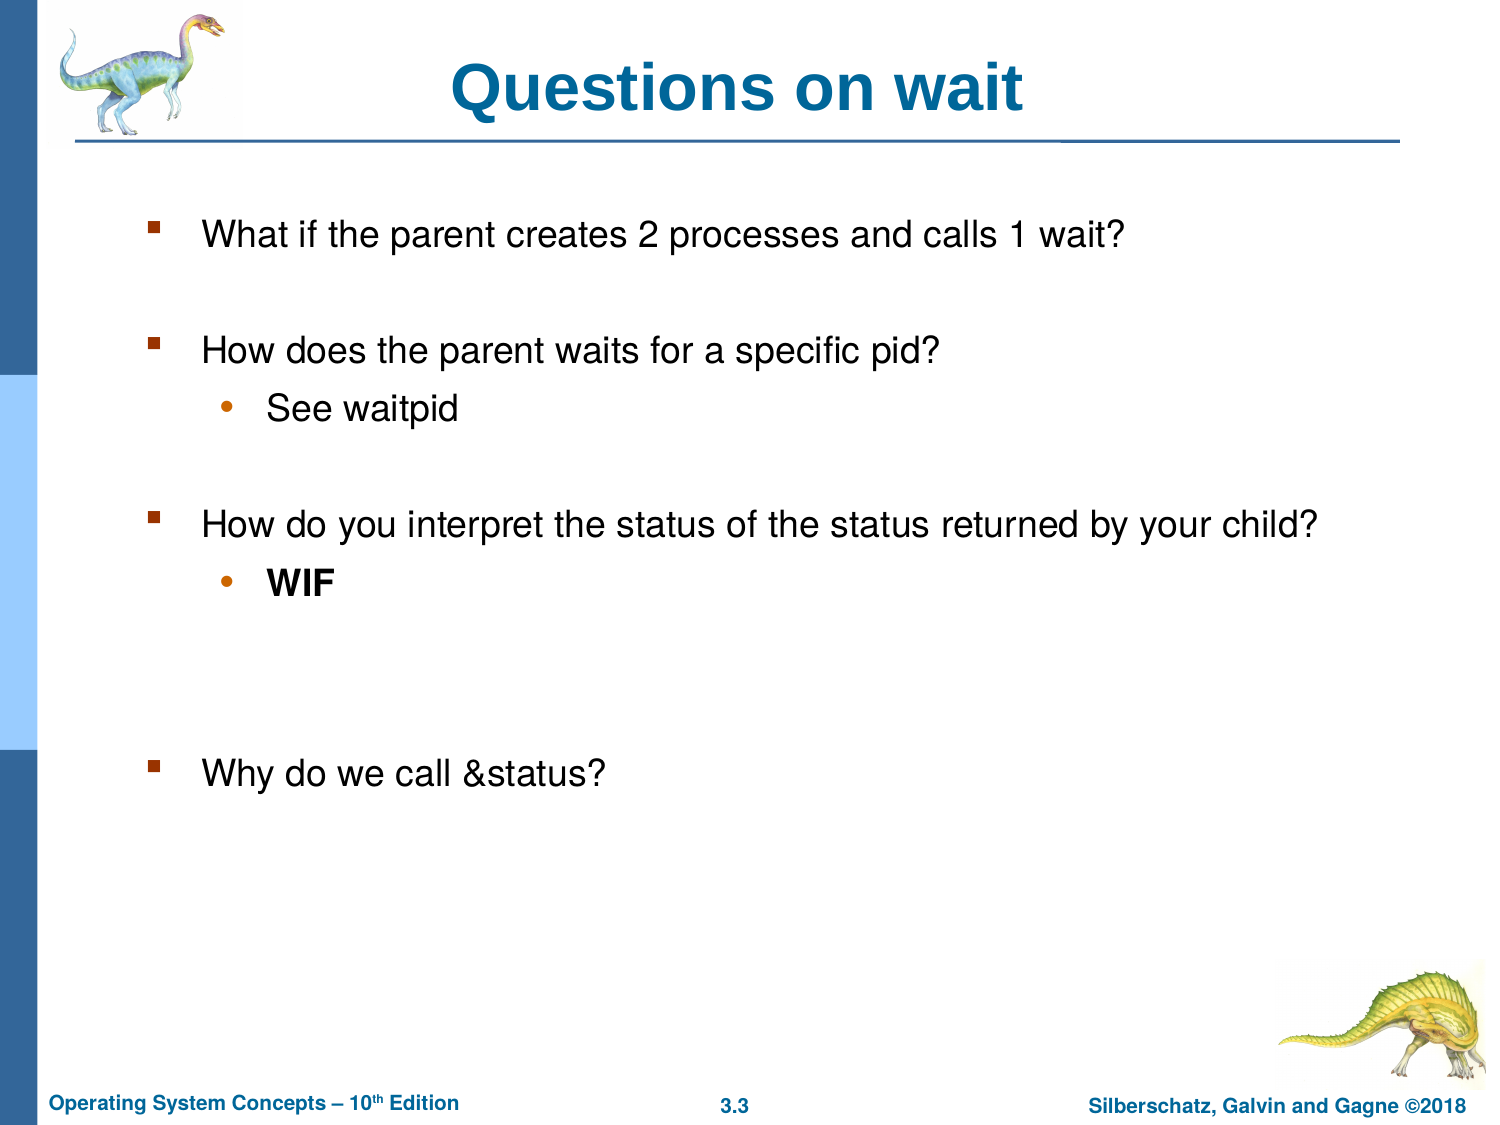

# Questions on wait
What if the parent creates 2 processes and calls 1 wait?

How does the parent waits for a specific pid?
See waitpid

How do you interpret the status of the status returned by your child?
WIF

Why do we call &status?